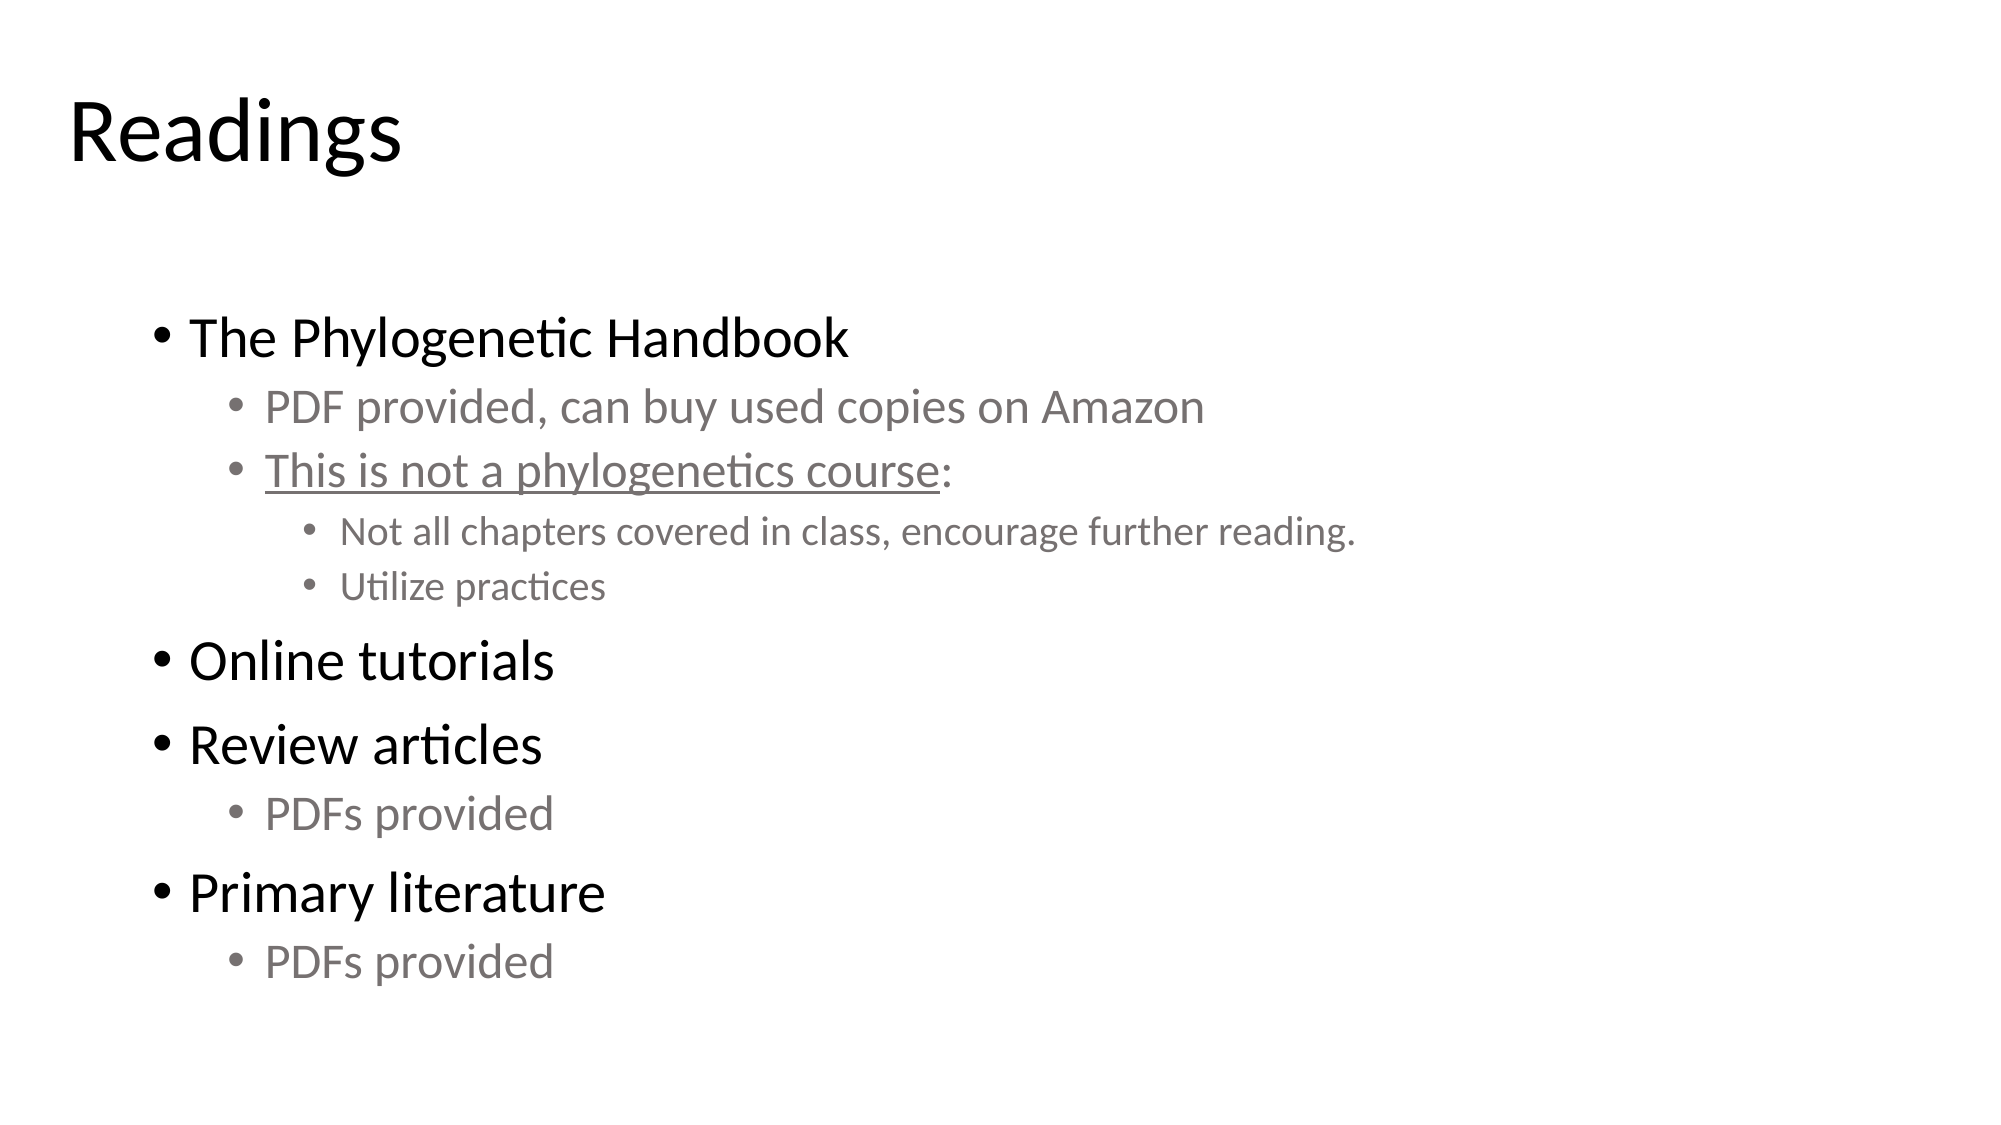

# Readings
The Phylogenetic Handbook
PDF provided, can buy used copies on Amazon
This is not a phylogenetics course:
Not all chapters covered in class, encourage further reading.
Utilize practices
Online tutorials
Review articles
PDFs provided
Primary literature
PDFs provided